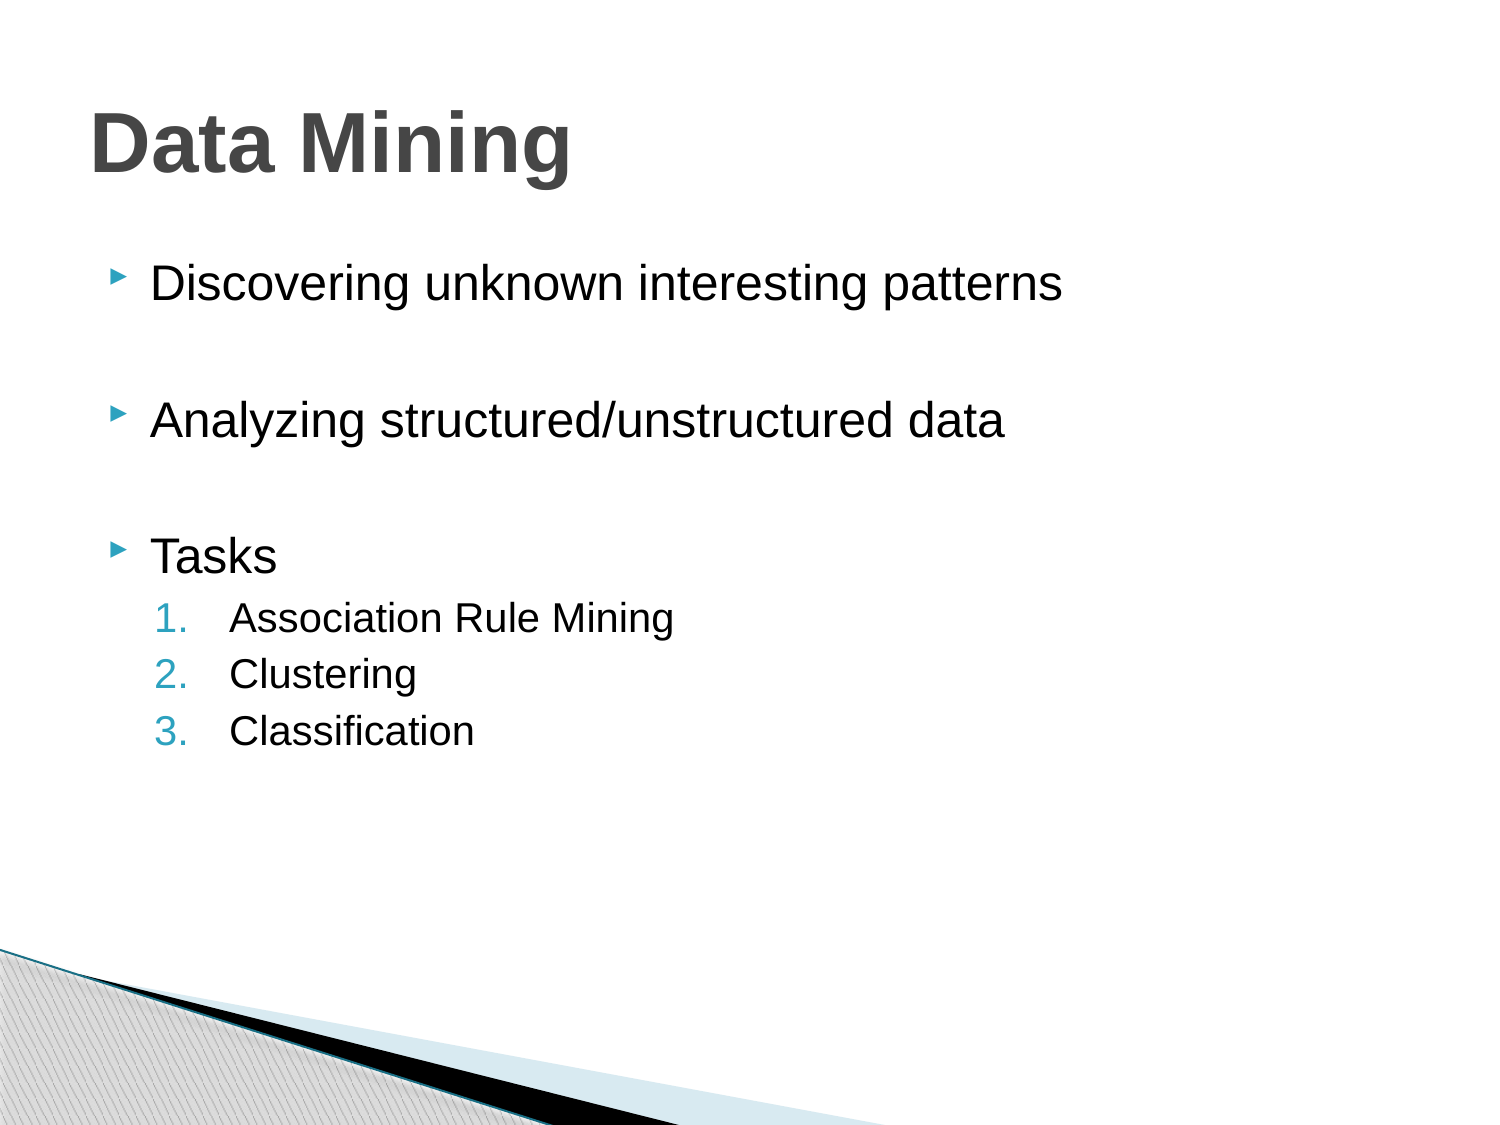

# Data Mining
Discovering unknown interesting patterns

Analyzing structured/unstructured data

Tasks
Association Rule Mining
Clustering
Classification